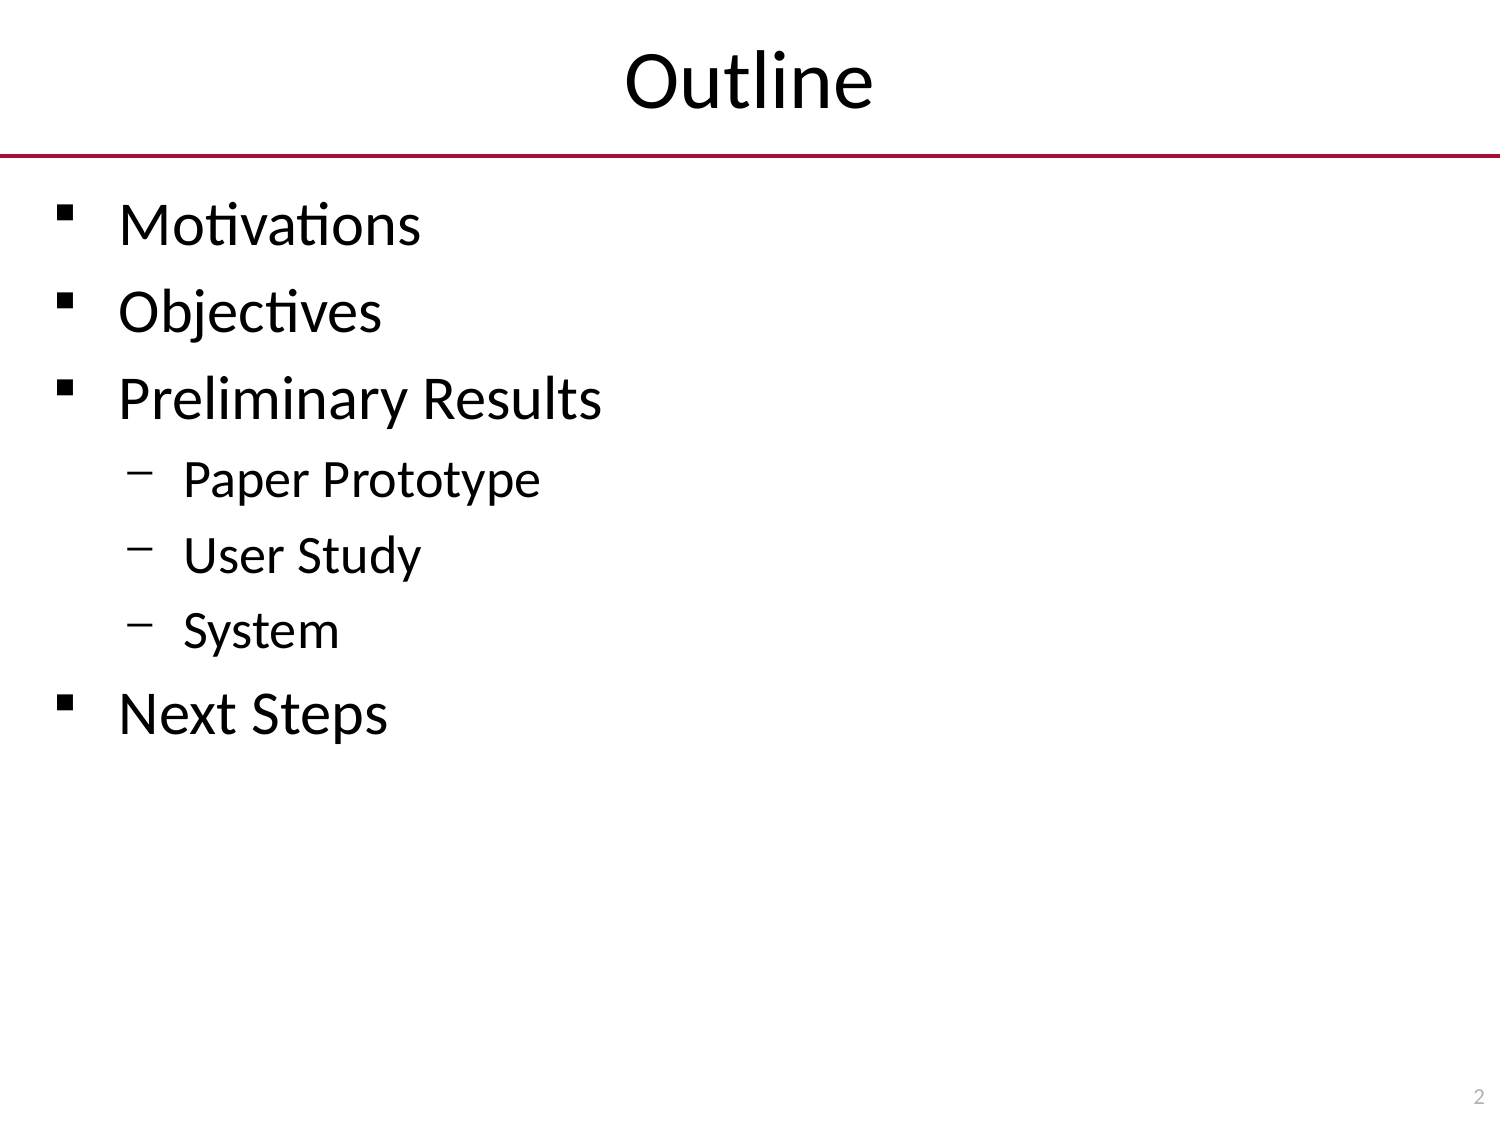

# Outline
Motivations
Objectives
Preliminary Results
Paper Prototype
User Study
System
Next Steps

2